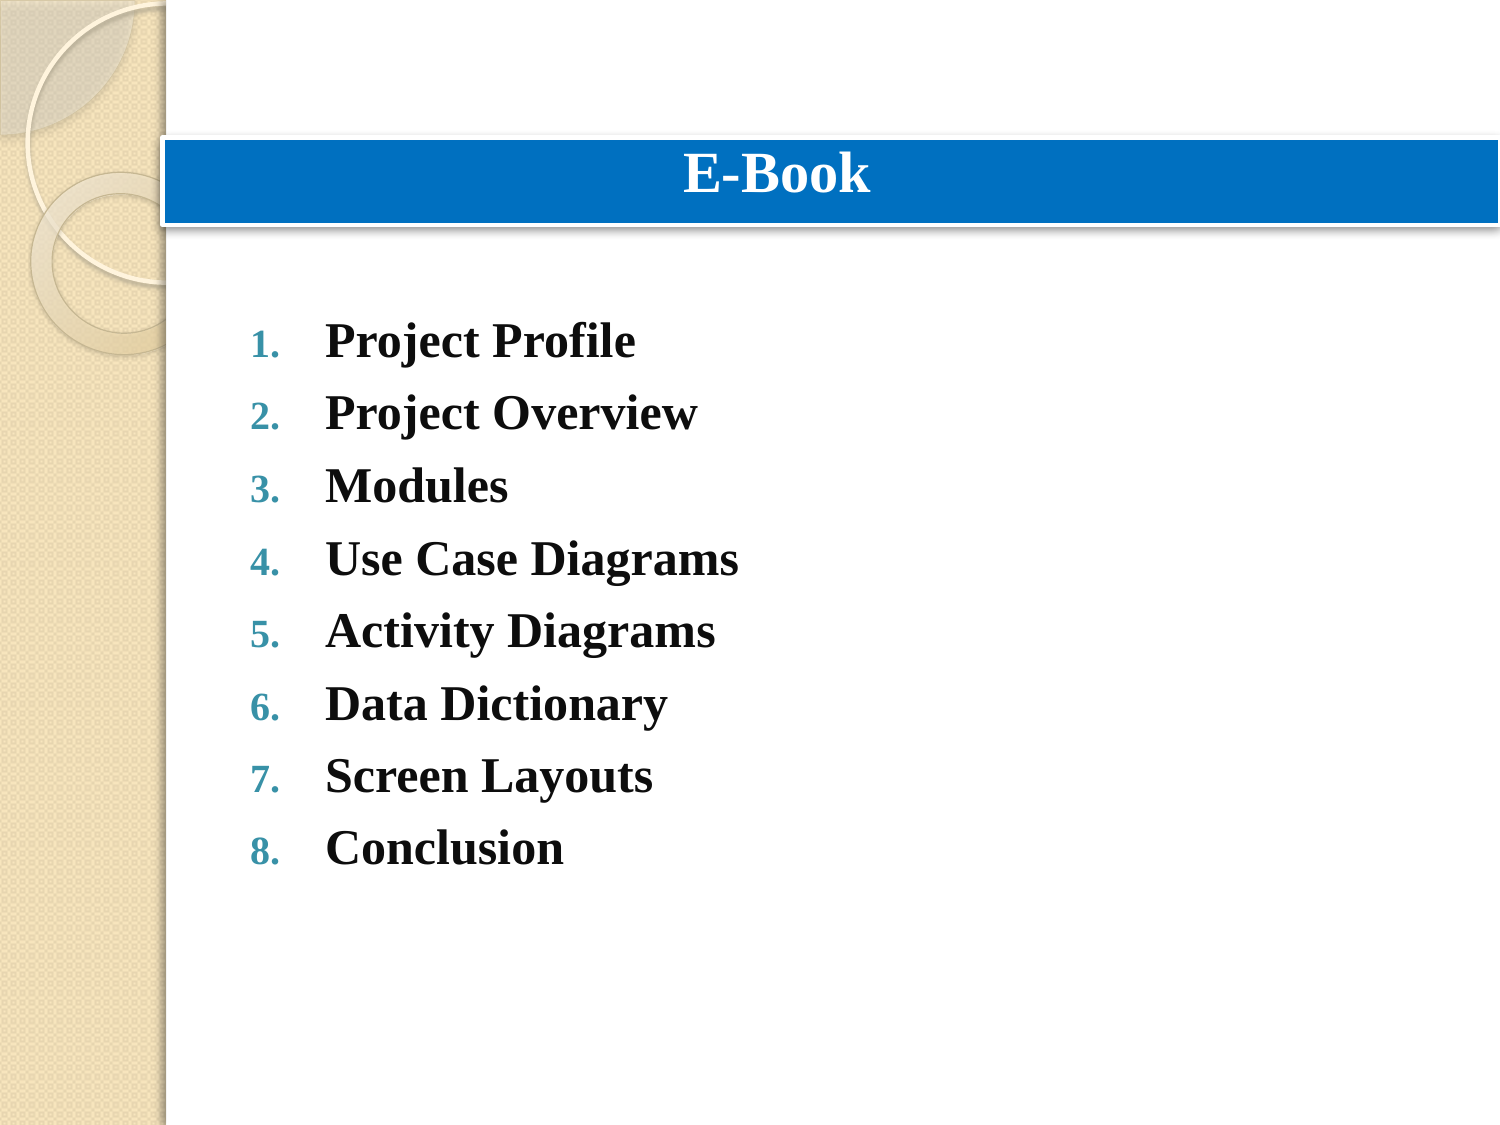

E-Book

Project Profile
Project Overview
Modules
Use Case Diagrams
Activity Diagrams
Data Dictionary
Screen Layouts
Conclusion